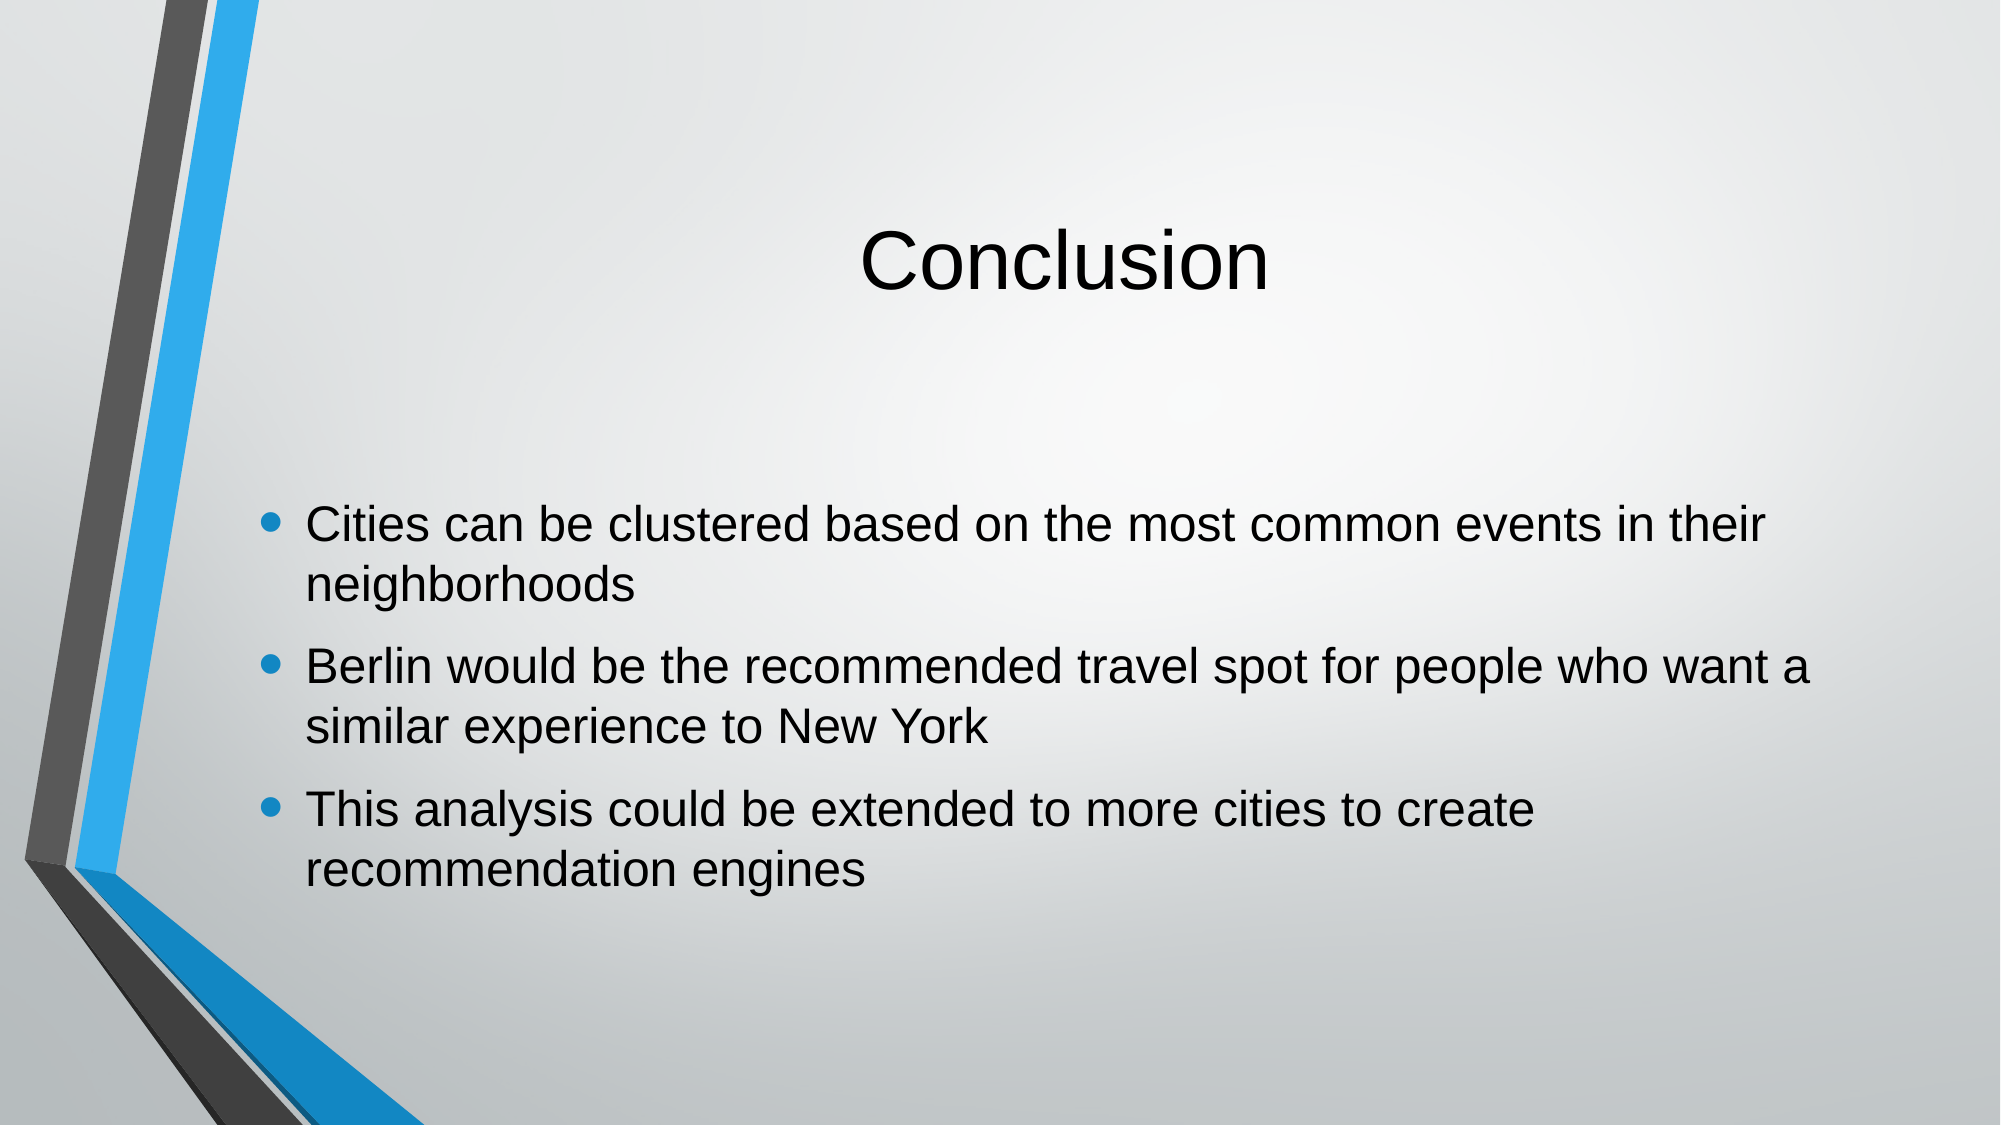

# Conclusion
Cities can be clustered based on the most common events in their neighborhoods
Berlin would be the recommended travel spot for people who want a similar experience to New York
This analysis could be extended to more cities to create recommendation engines